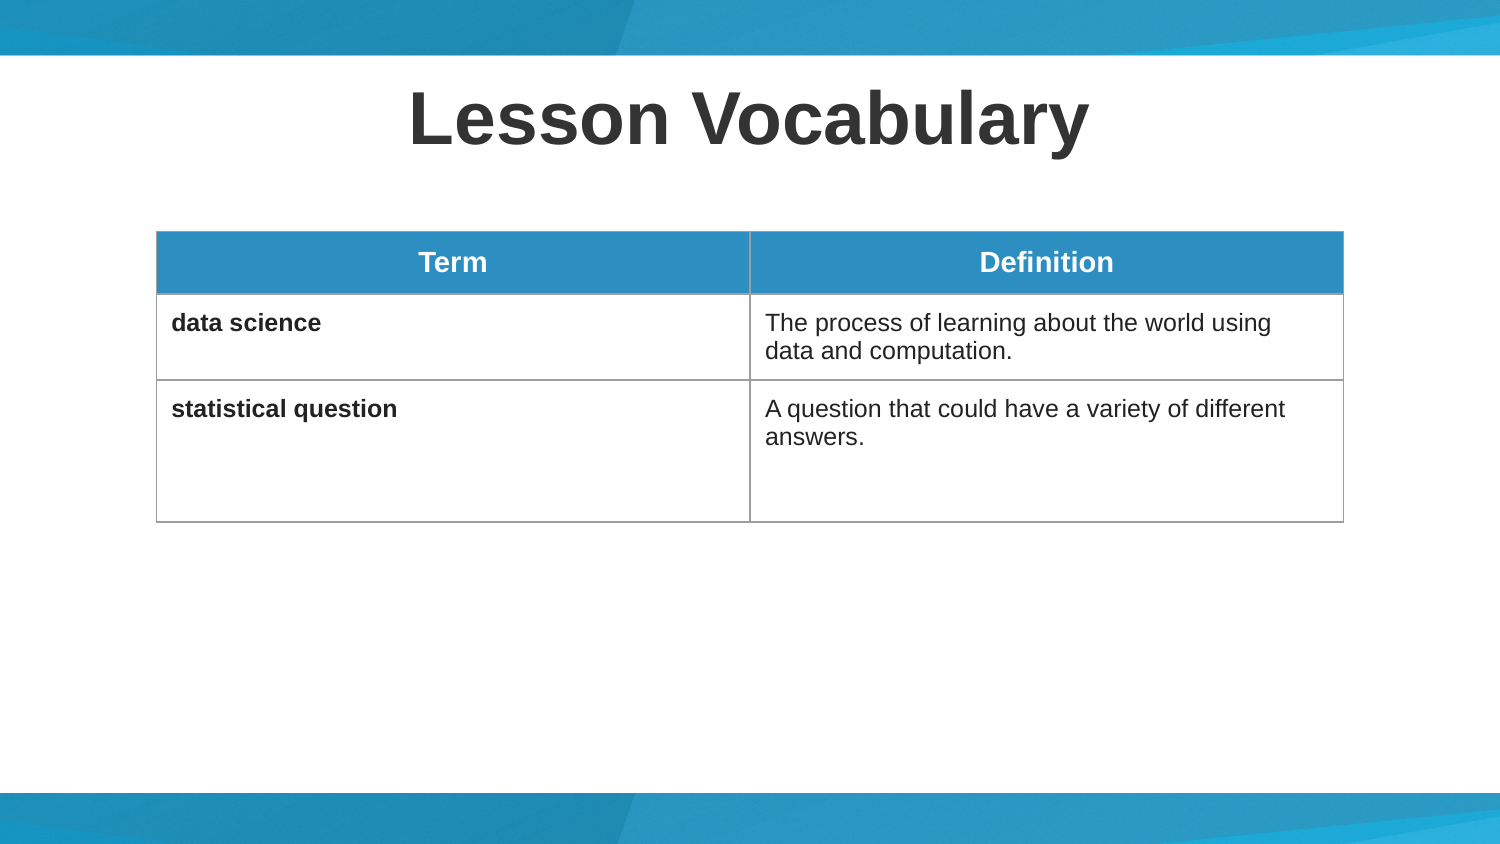

# Lesson Vocabulary
| Term | Definition |
| --- | --- |
| data science | The process of learning about the world using data and computation. |
| statistical question | A question that could have a variety of different answers. |